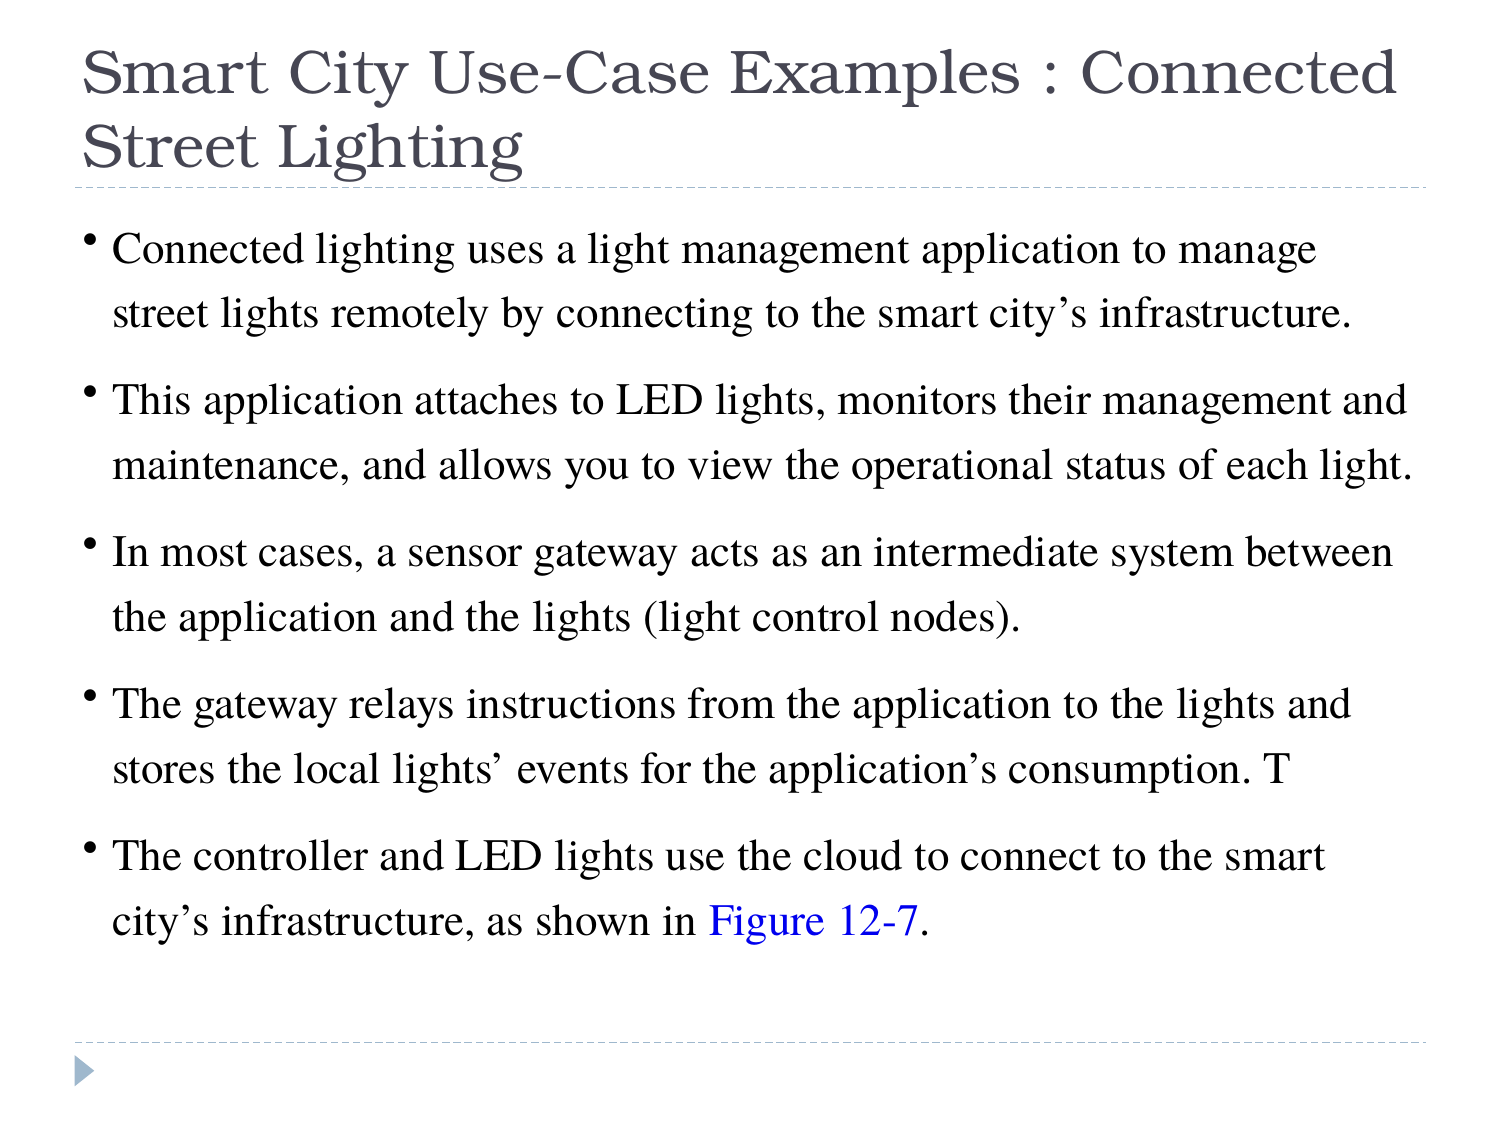

# Smart City Use-Case Examples : Connected Street Lighting
Connected lighting uses a light management application to manage street lights remotely by connecting to the smart city’s infrastructure.
This application attaches to LED lights, monitors their management and maintenance, and allows you to view the operational status of each light.
In most cases, a sensor gateway acts as an intermediate system between the application and the lights (light control nodes).
The gateway relays instructions from the application to the lights and stores the local lights’ events for the application’s consumption. T
The controller and LED lights use the cloud to connect to the smart city’s infrastructure, as shown in Figure 12-7.